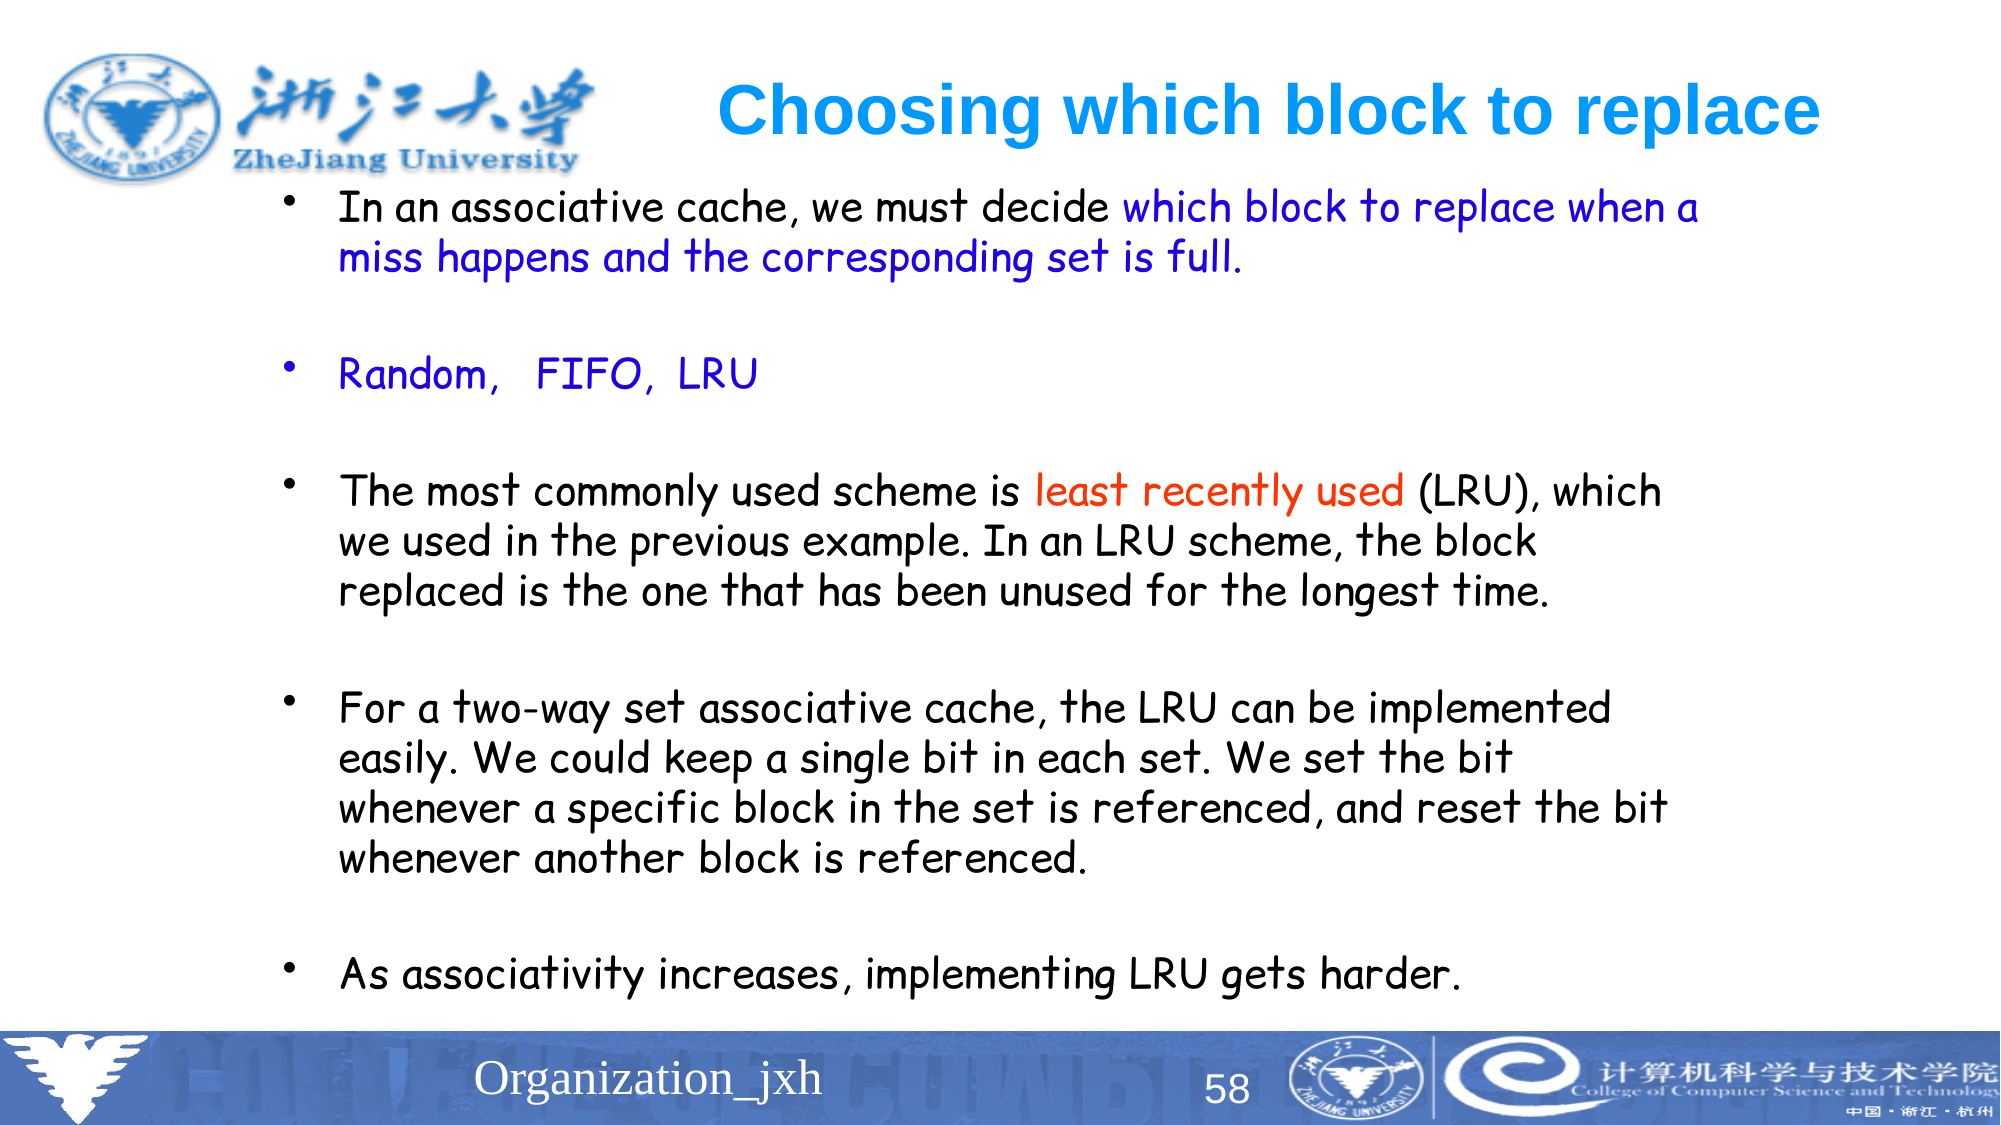

# Choosing which block to replace
In an associative cache, we must decide which block to replace when a miss happens and the corresponding set is full.

Random,   FIFO,  LRU

The most commonly used scheme is least recently used (LRU), which we used in the previous example. In an LRU scheme, the block replaced is the one that has been unused for the longest time.

For a two-way set associative cache, the LRU can be implemented easily. We could keep a single bit in each set. We set the bit whenever a specific block in the set is referenced, and reset the bit whenever another block is referenced.

As associativity increases, implementing LRU gets harder.